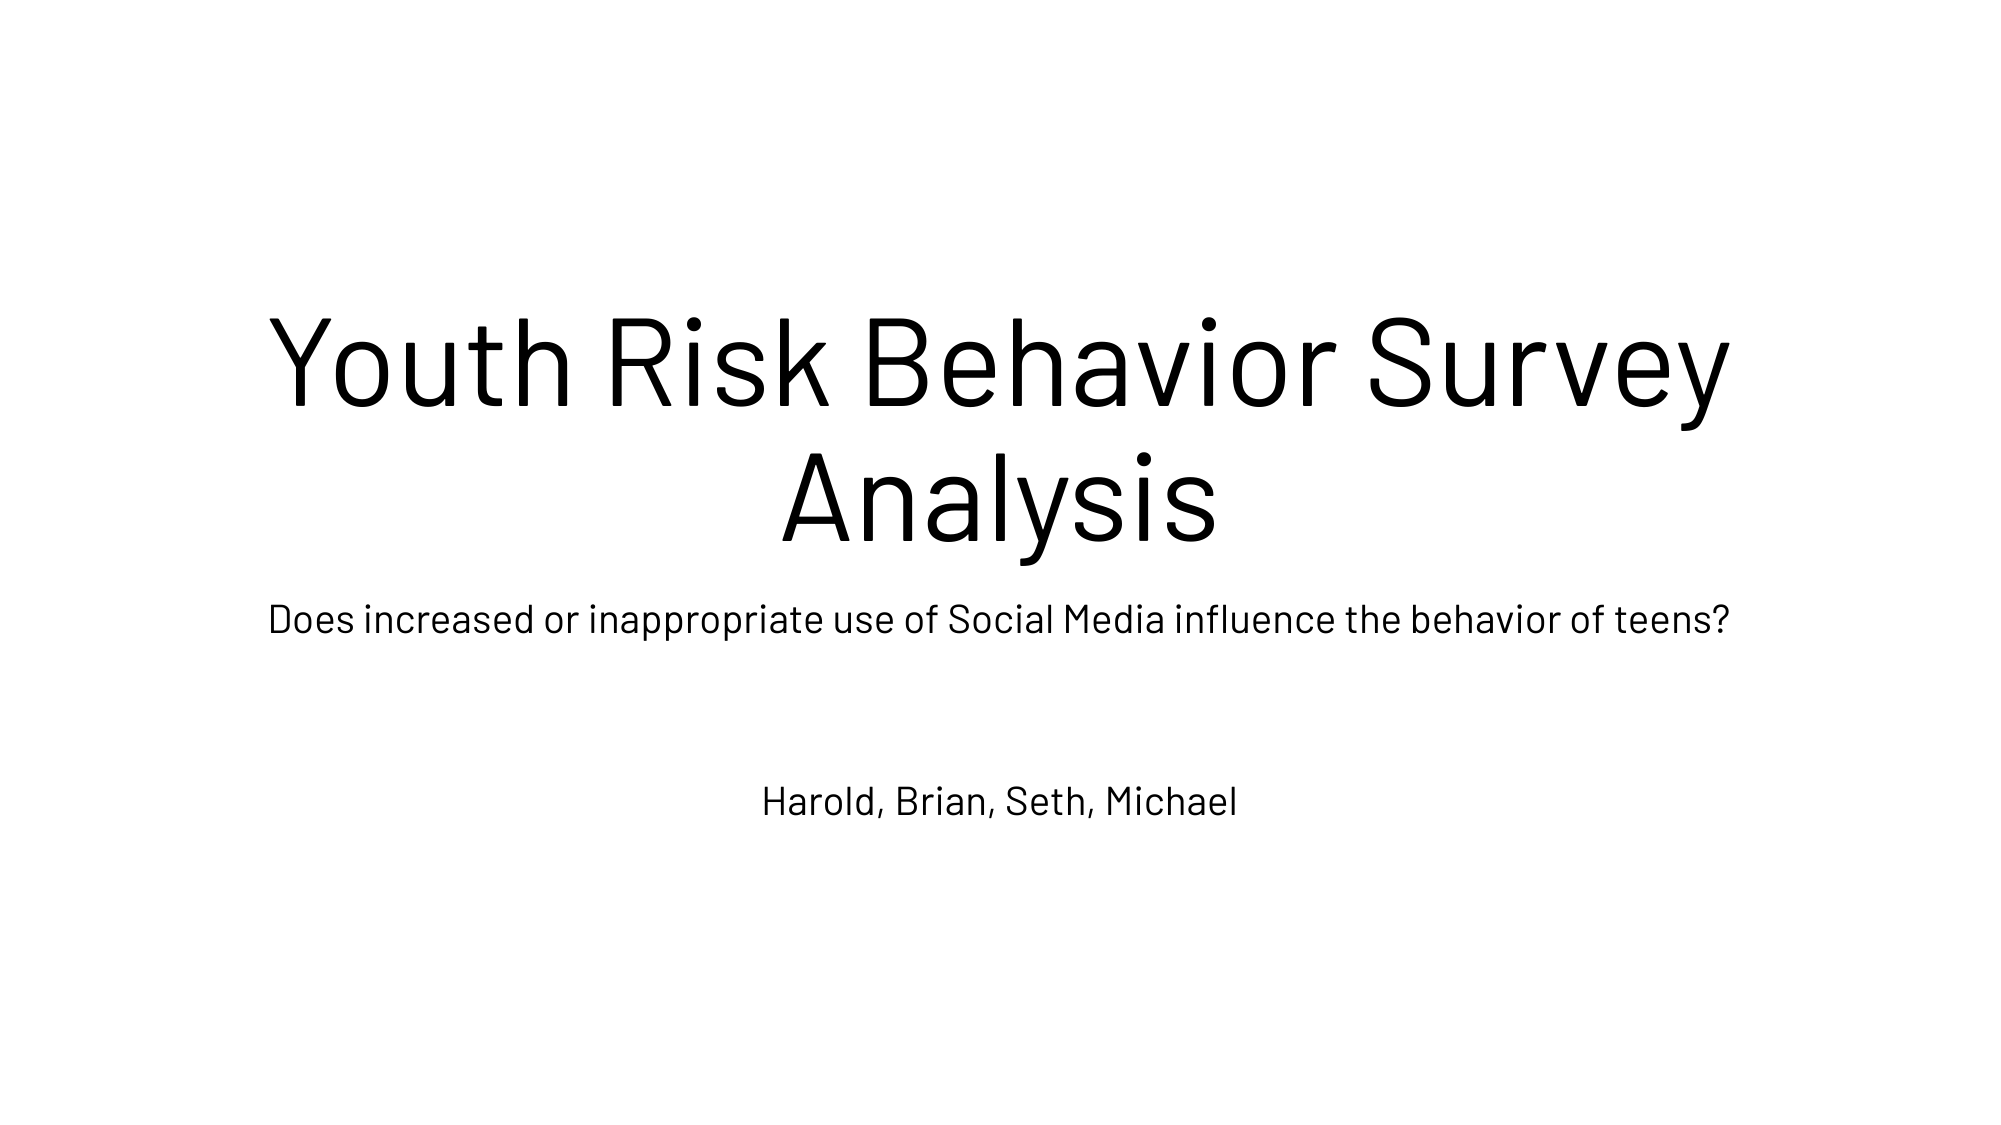

# Youth Risk Behavior Survey Analysis
Does increased or inappropriate use of Social Media influence the behavior of teens?

Harold, Brian, Seth, Michael